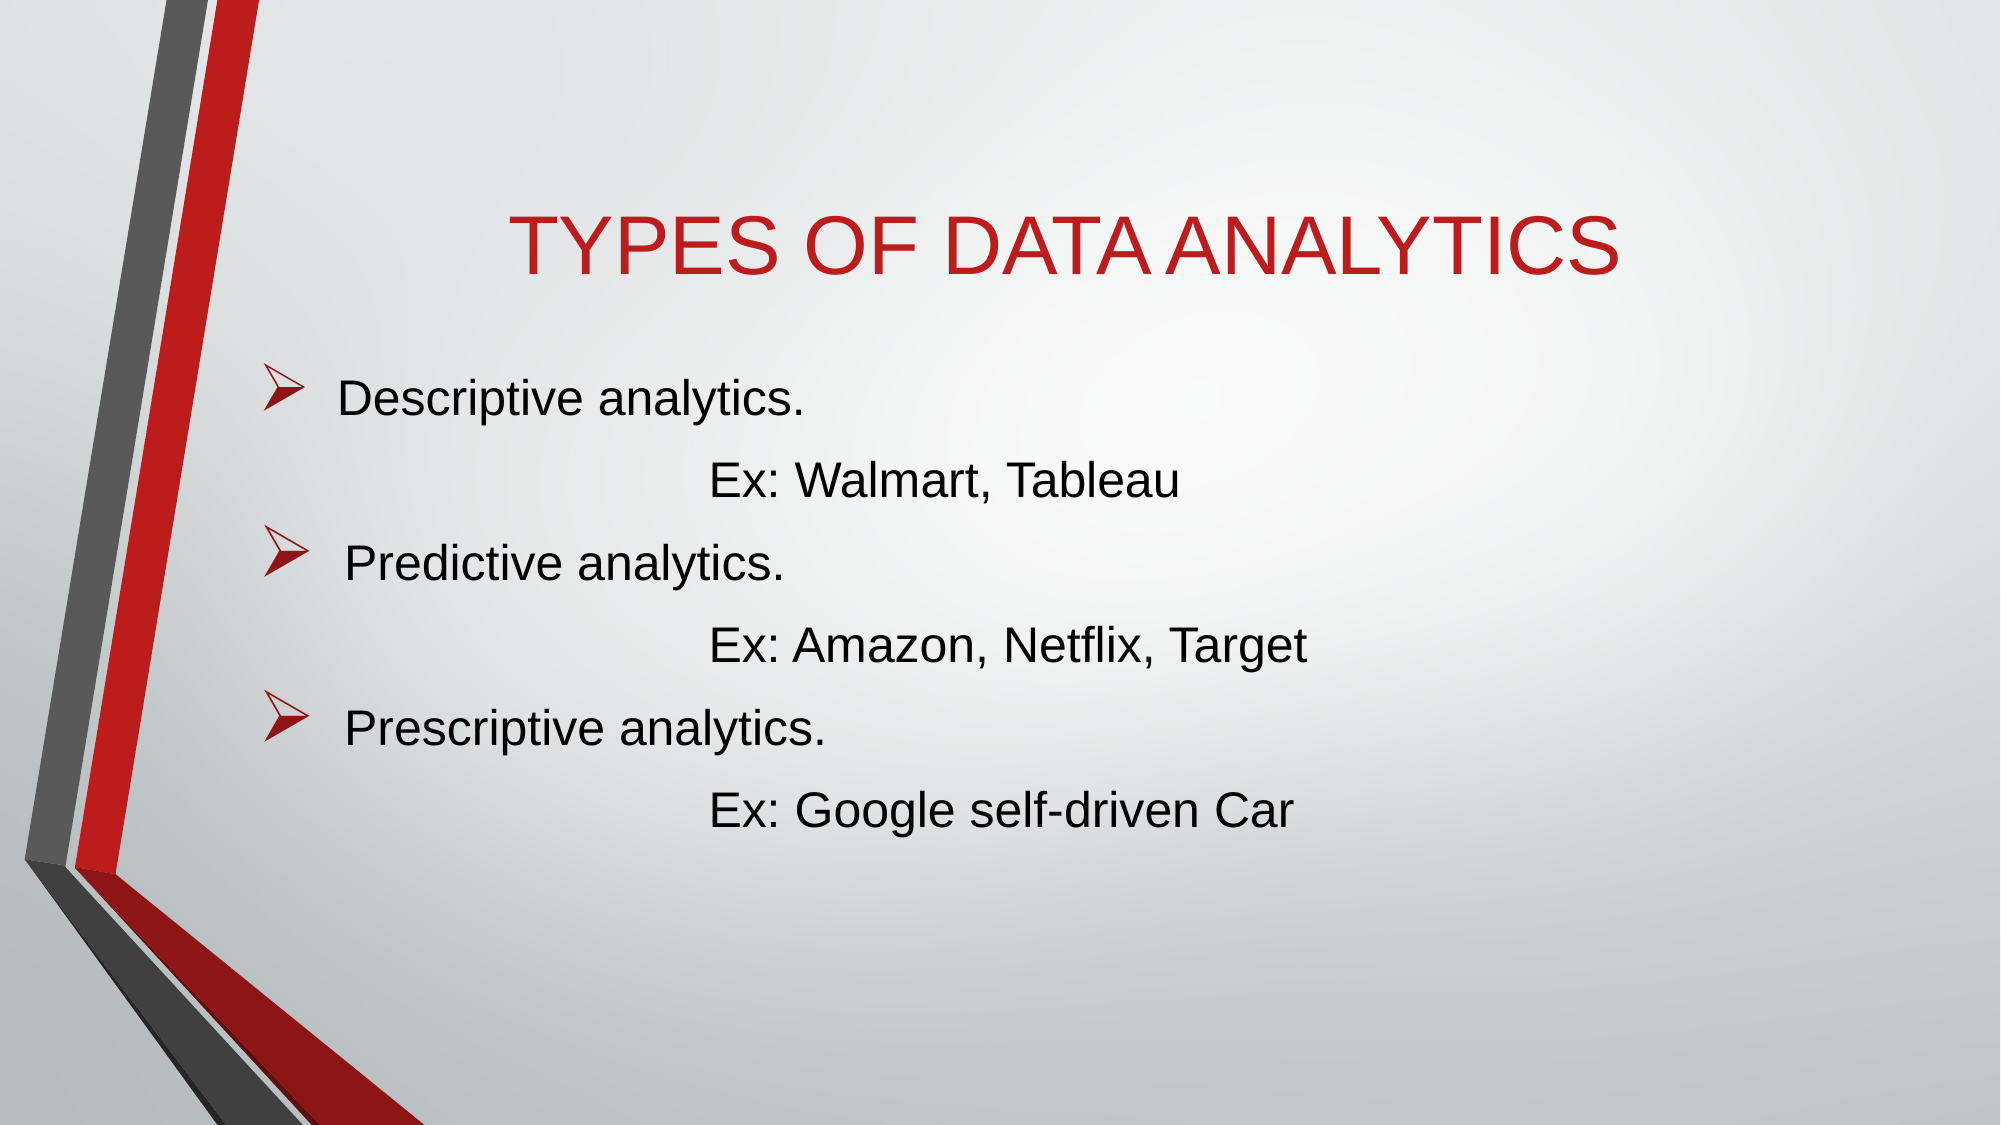

# TYPES OF DATA ANALYTICS
  Descriptive analytics.
			Ex: Walmart, Tableau
  Predictive analytics.
			Ex: Amazon, Netflix, Target
  Prescriptive analytics.
			Ex: Google self-driven Car